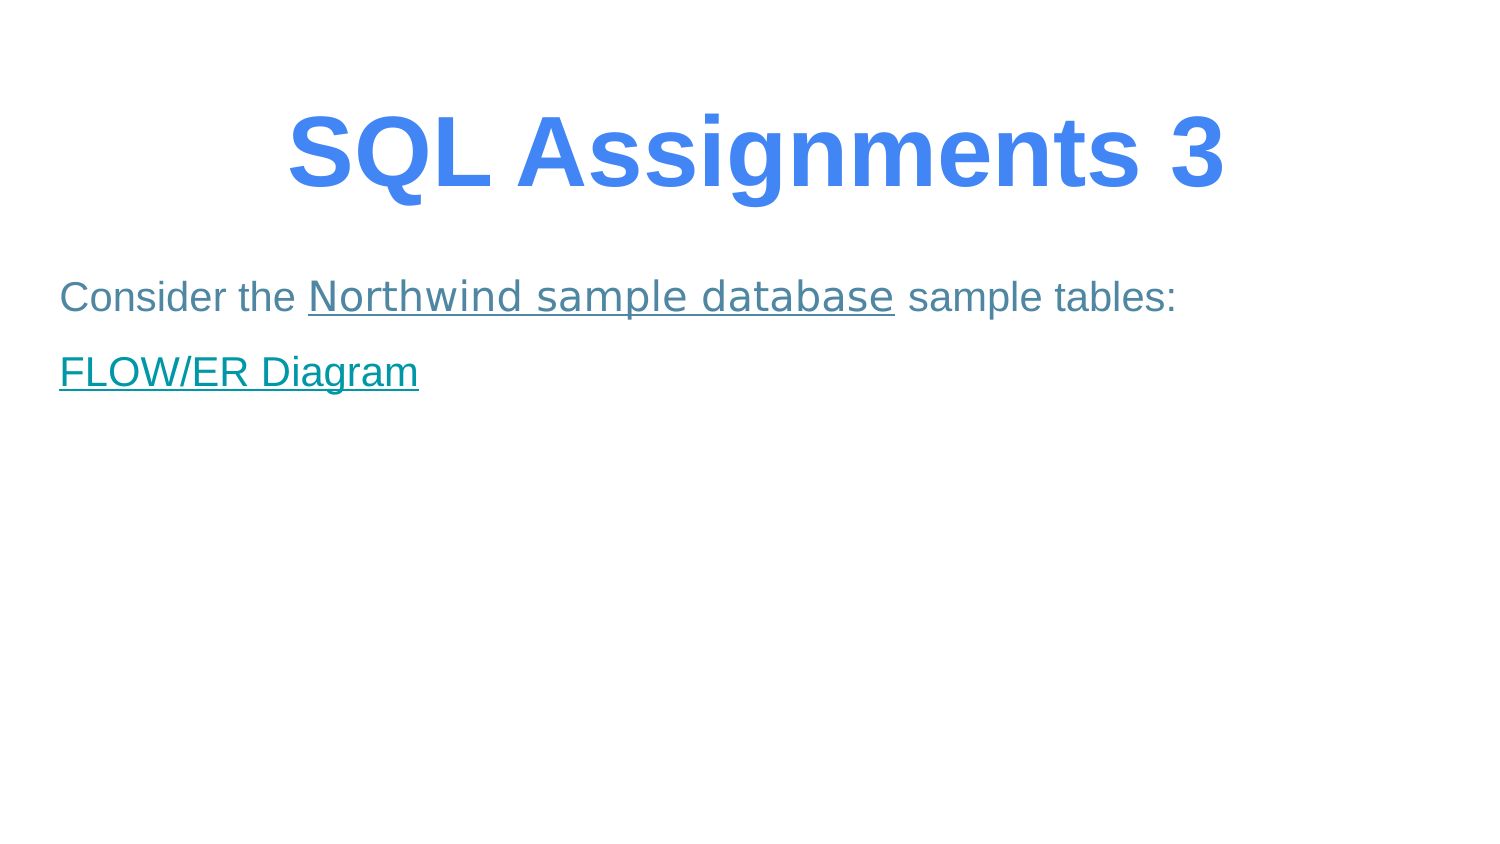

SQL Assignments 3
Consider the Northwind sample database sample tables:
FLOW/ER Diagram